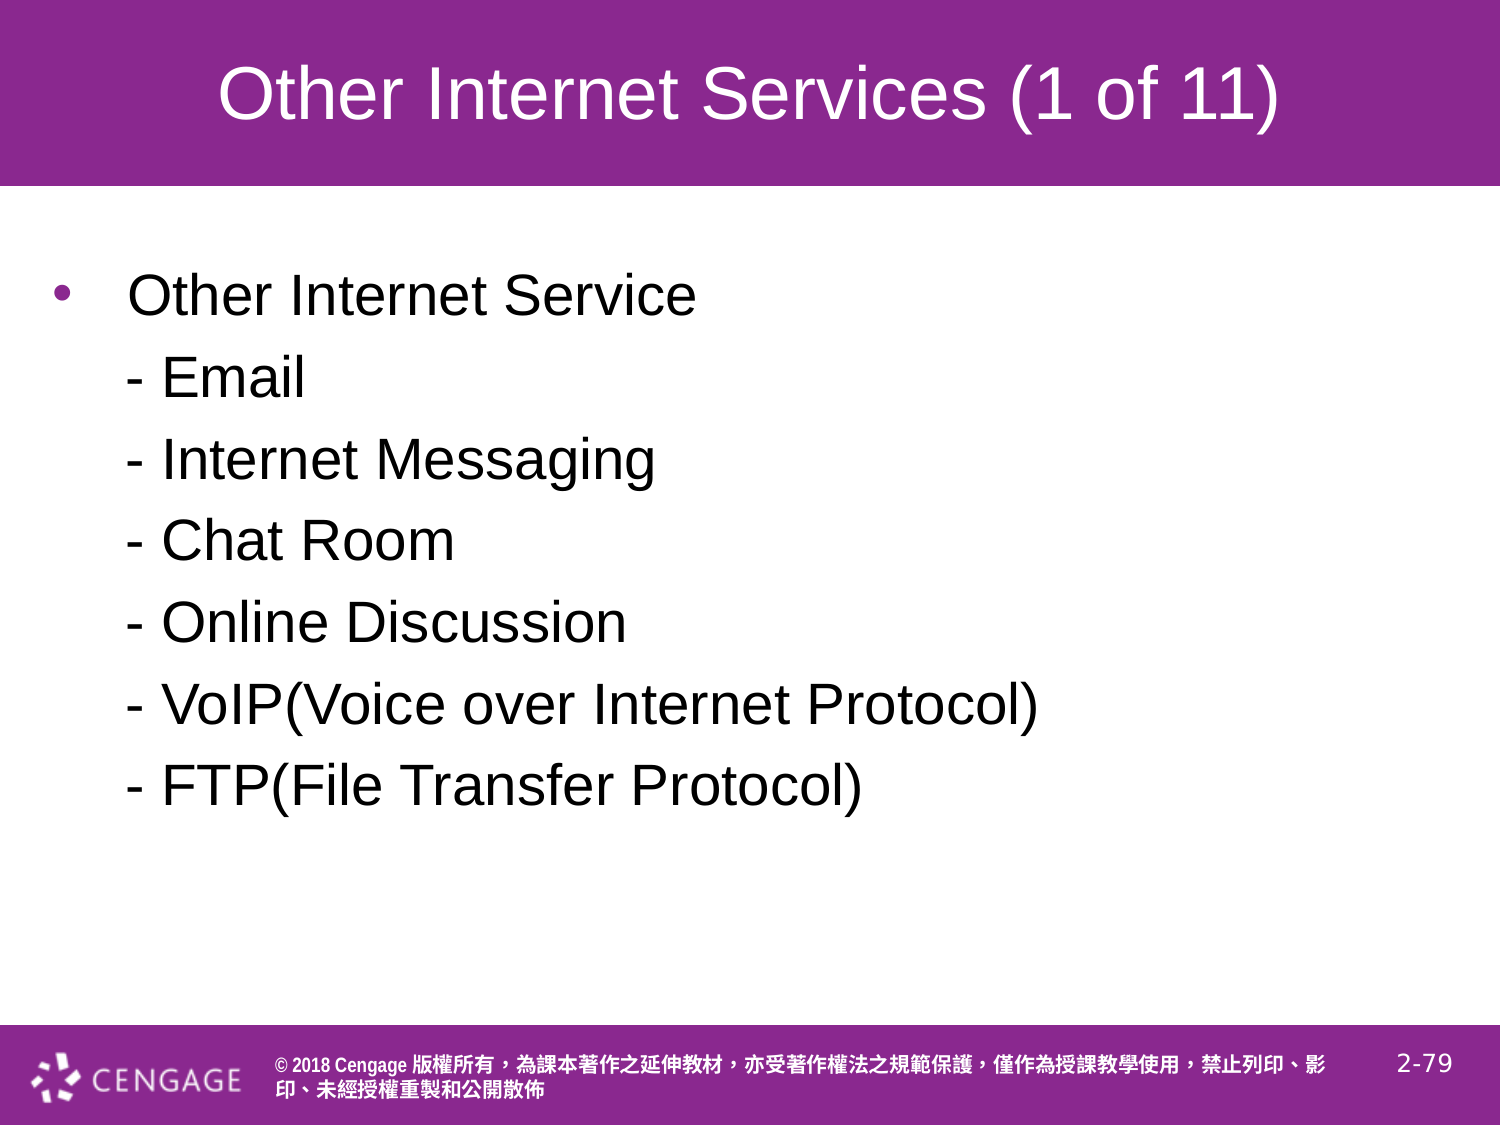

# Other Internet Services (1 of 11)
Other Internet Service
- Email
- Internet Messaging
- Chat Room
- Online Discussion
- VoIP(Voice over Internet Protocol)
- FTP(File Transfer Protocol)